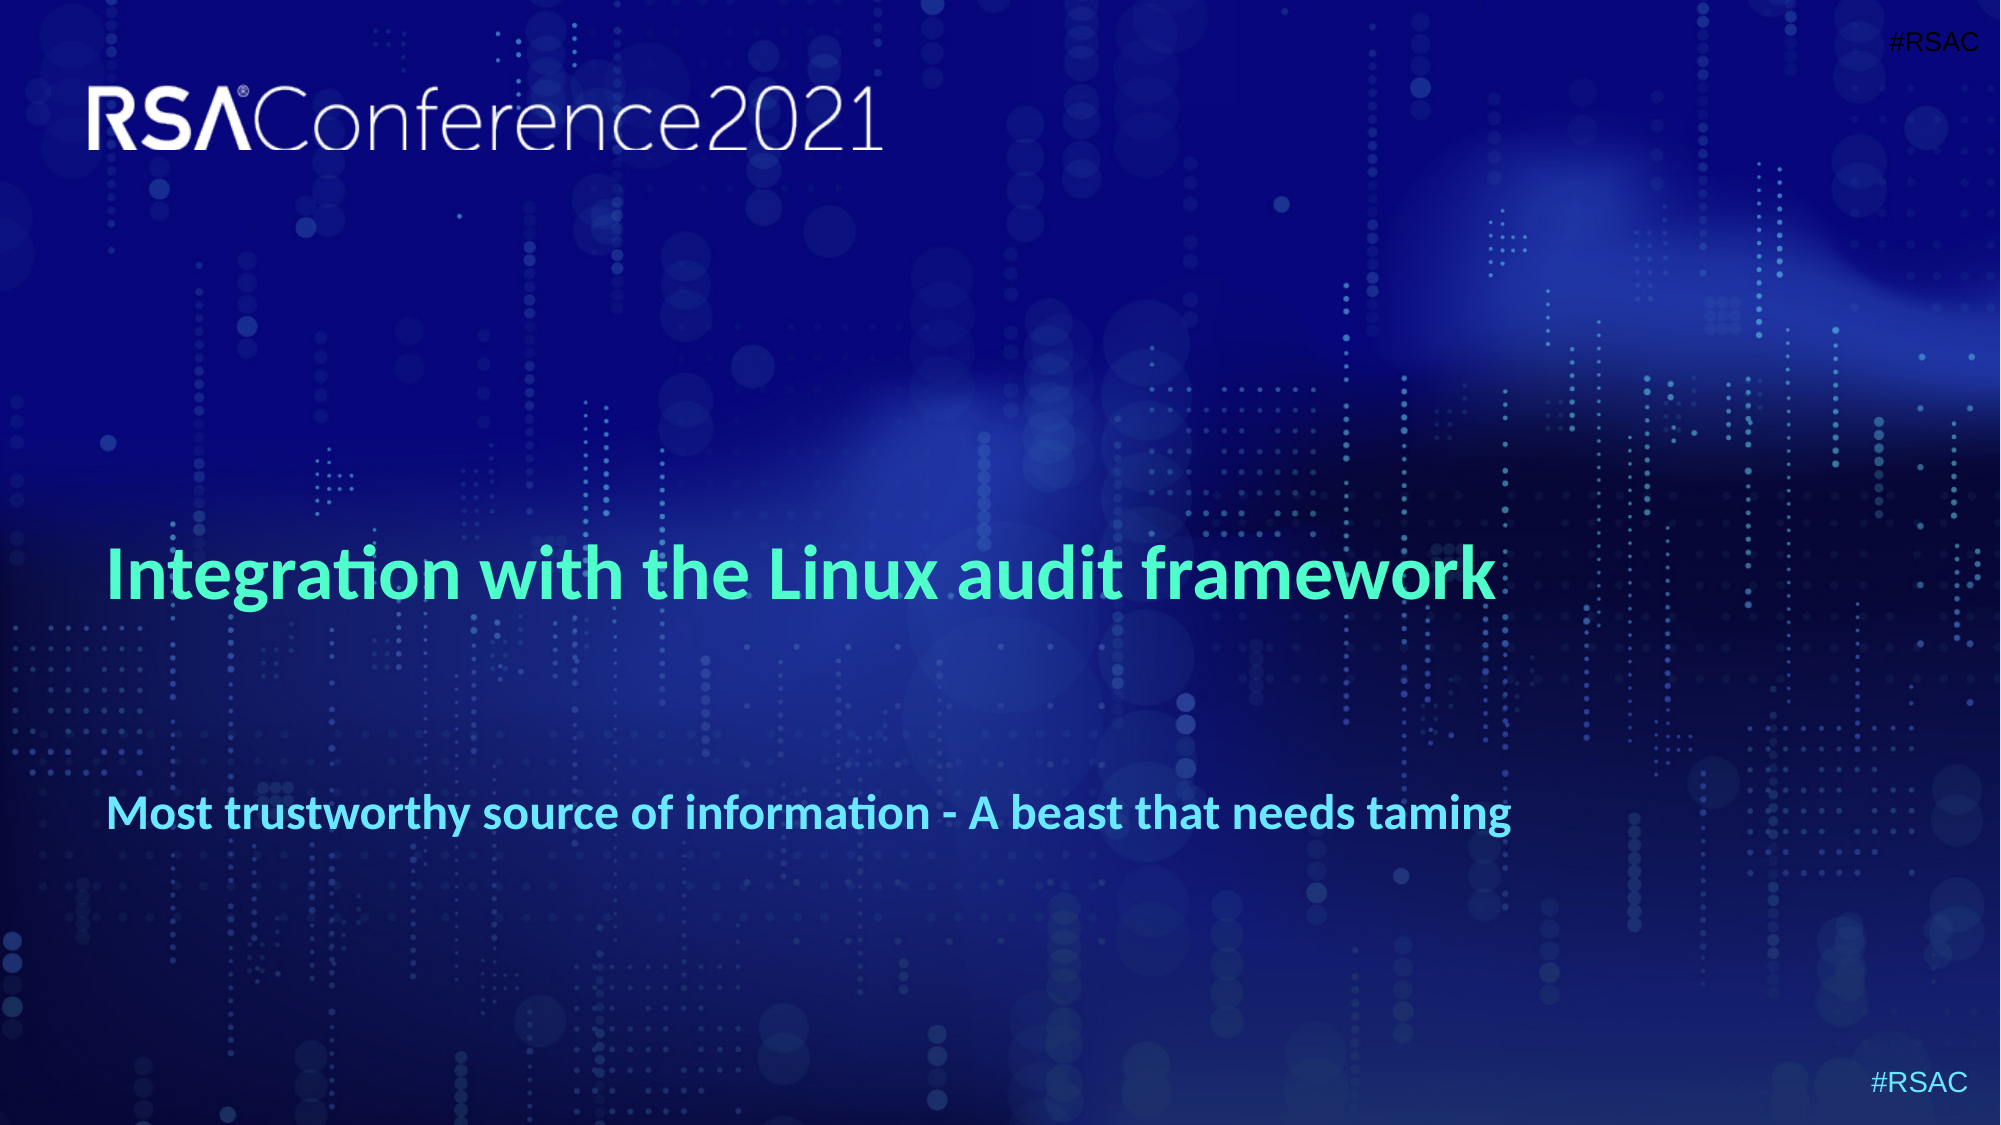

# Integration with the Linux audit framework
Most trustworthy source of information - A beast that needs taming